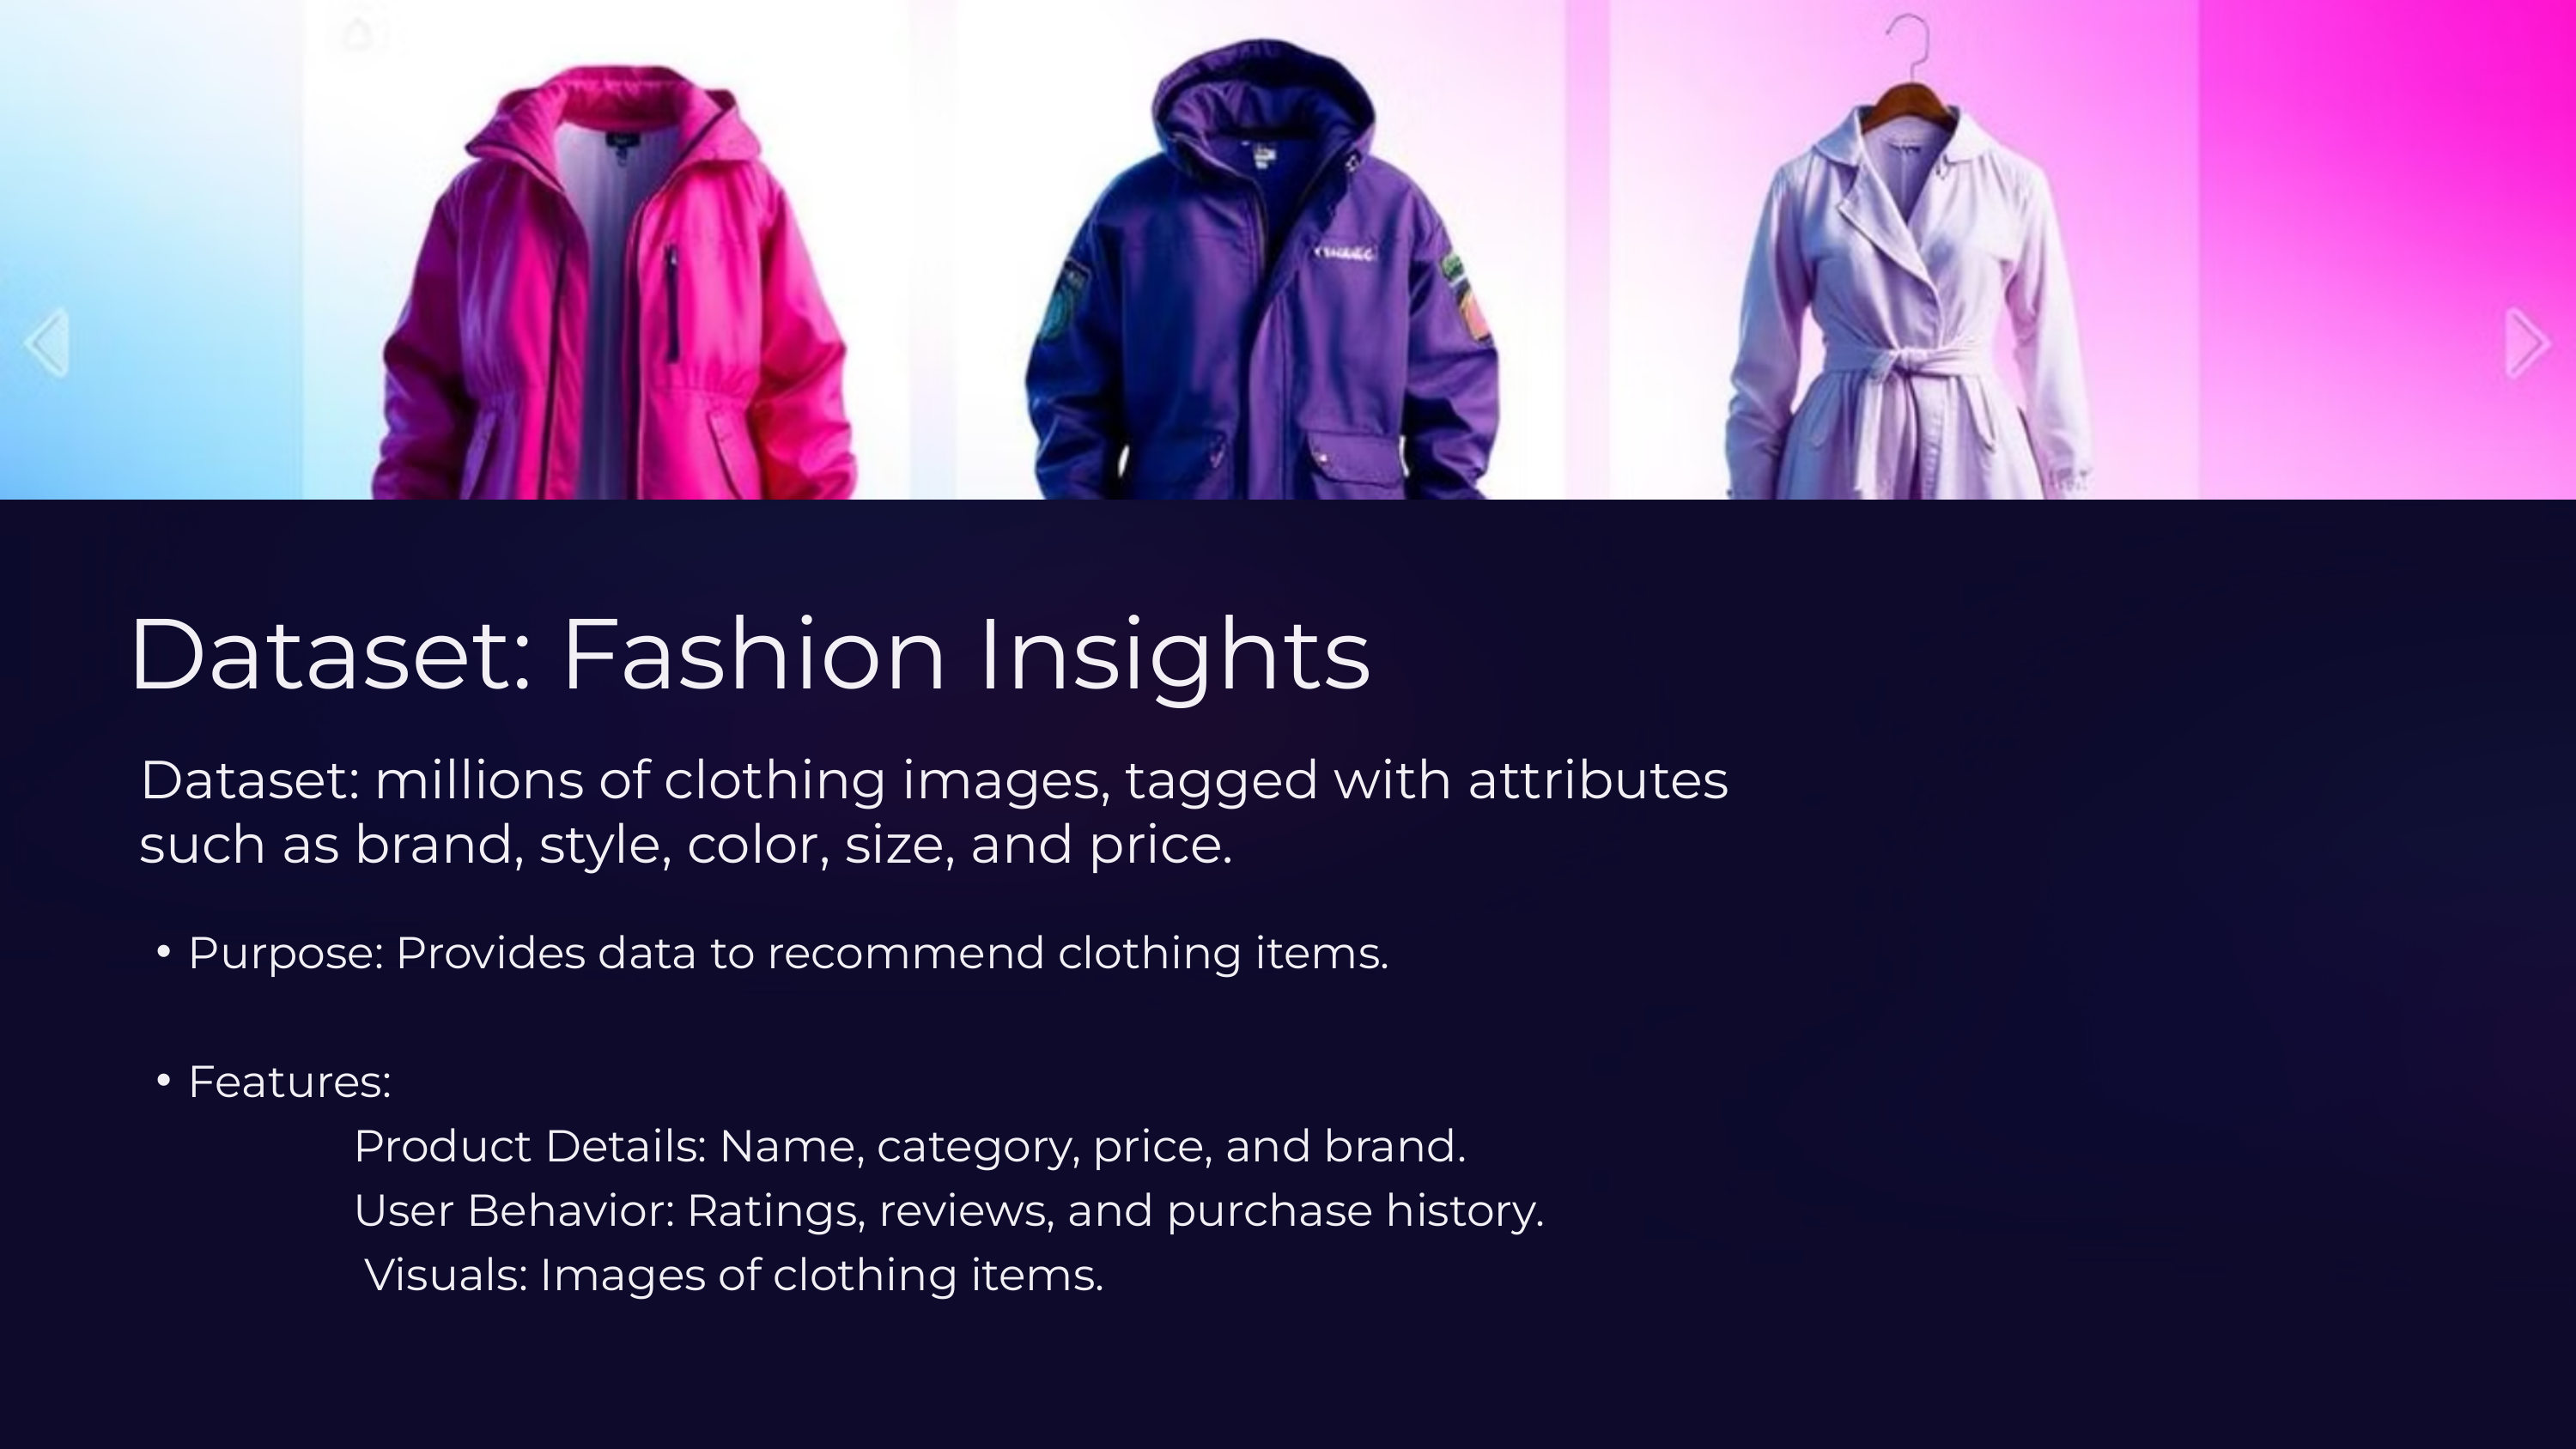

Dataset: Fashion Insights
Dataset: millions of clothing images, tagged with attributes
such as brand, style, color, size, and price.

Purpose: Provides data to recommend clothing items.

Features:
                 Product Details: Name, category, price, and brand.
                 User Behavior: Ratings, reviews, and purchase history.
                  Visuals: Images of clothing items.